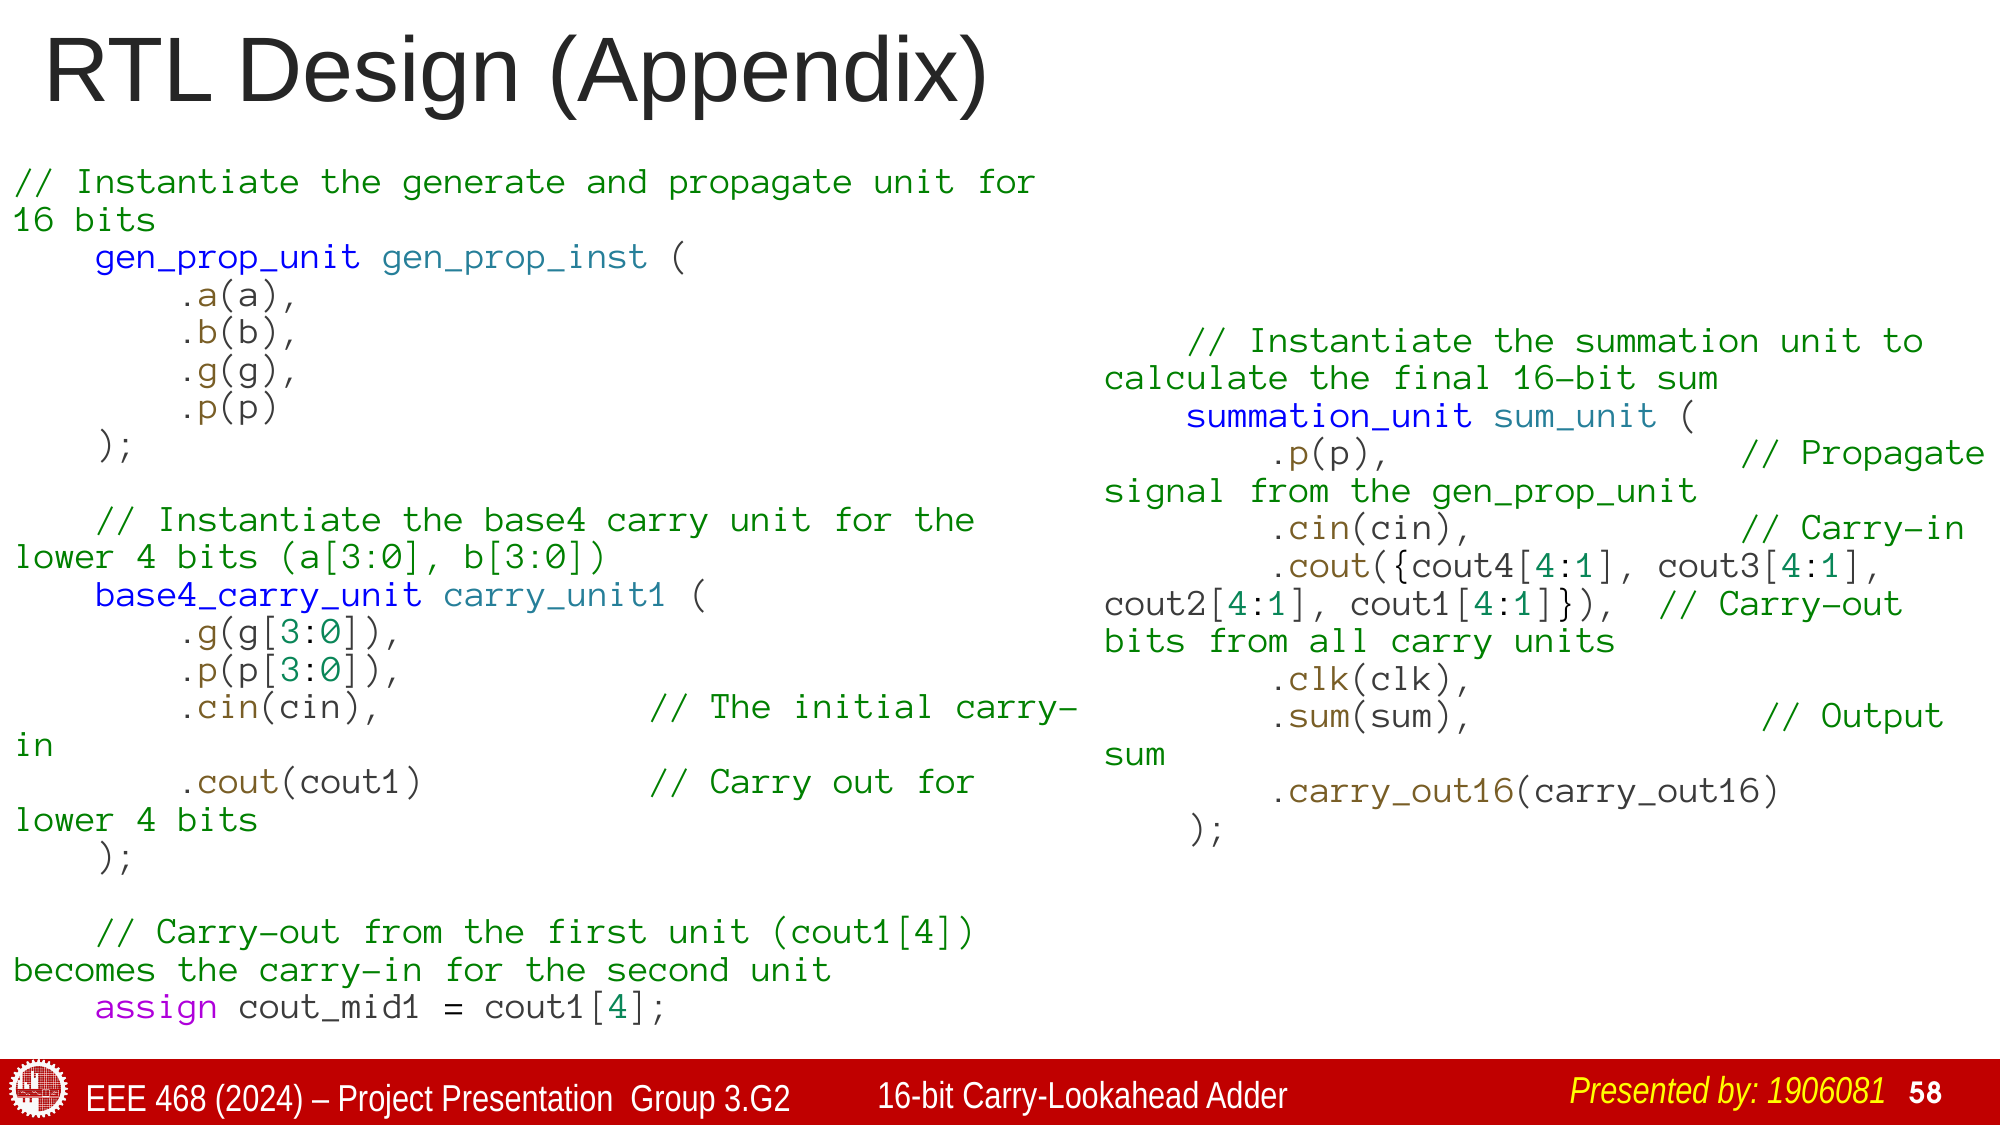

# RTL Design (Appendix)
// Instantiate the generate and propagate unit for 16 bits
    gen_prop_unit gen_prop_inst (
        .a(a),
        .b(b),
        .g(g),
        .p(p)
    );
    // Instantiate the base4 carry unit for the lower 4 bits (a[3:0], b[3:0])
    base4_carry_unit carry_unit1 (
        .g(g[3:0]),
        .p(p[3:0]),
        .cin(cin),             // The initial carry-in
        .cout(cout1)           // Carry out for lower 4 bits
    );
    // Carry-out from the first unit (cout1[4]) becomes the carry-in for the second unit
    assign cout_mid1 = cout1[4];
    // Instantiate the summation unit to calculate the final 16-bit sum
    summation_unit sum_unit (
        .p(p),                 // Propagate signal from the gen_prop_unit
        .cin(cin),             // Carry-in
        .cout({cout4[4:1], cout3[4:1], cout2[4:1], cout1[4:1]}),  // Carry-out bits from all carry units
        .clk(clk),
        .sum(sum),              // Output sum
        .carry_out16(carry_out16)
    );

Presented by: 1906081
16-bit Carry-Lookahead Adder
EEE 468 (2024) – Project Presentation  Group 3.G2
58